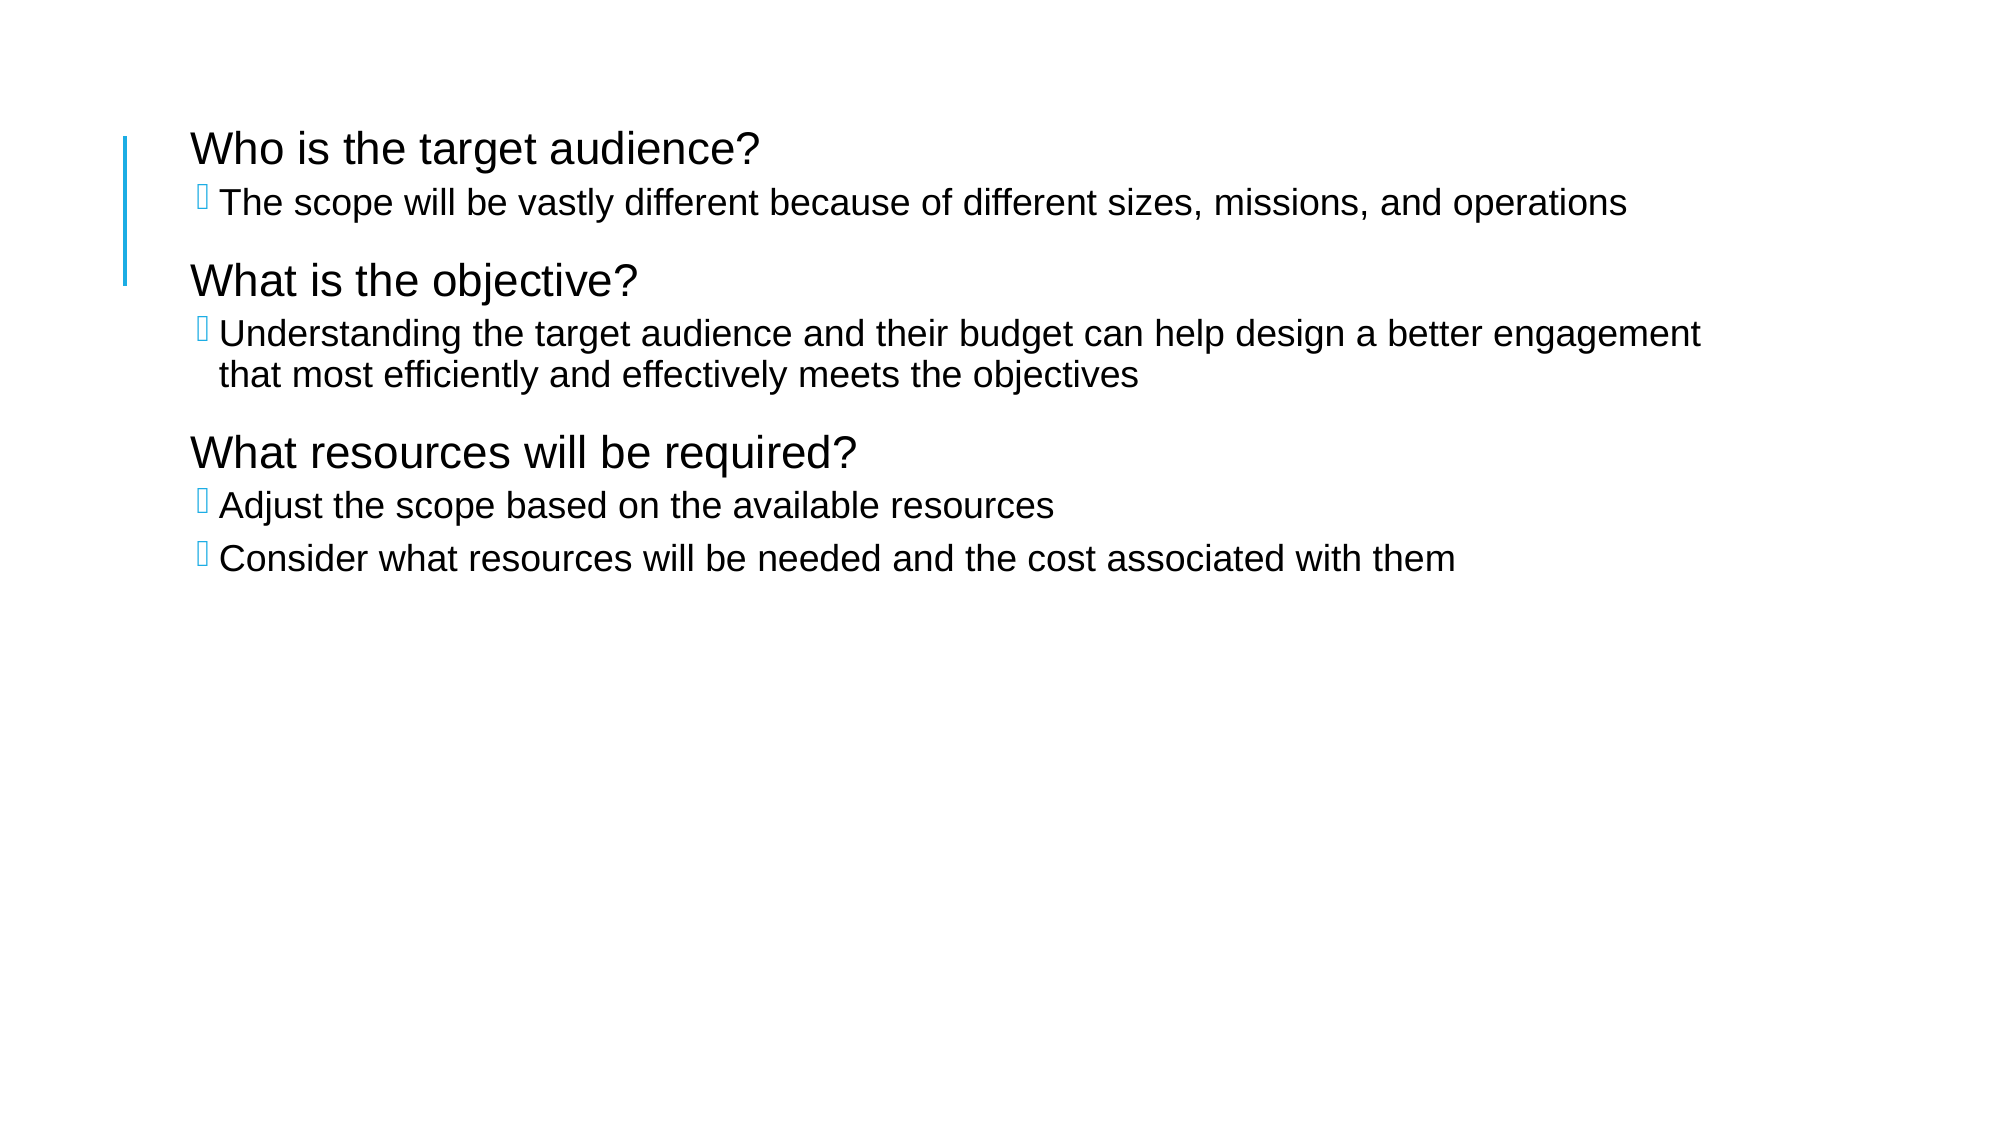

Who is the target audience?
The scope will be vastly different because of different sizes, missions, and operations
What is the objective?
Understanding the target audience and their budget can help design a better engagement that most efficiently and effectively meets the objectives
What resources will be required?
Adjust the scope based on the available resources
Consider what resources will be needed and the cost associated with them